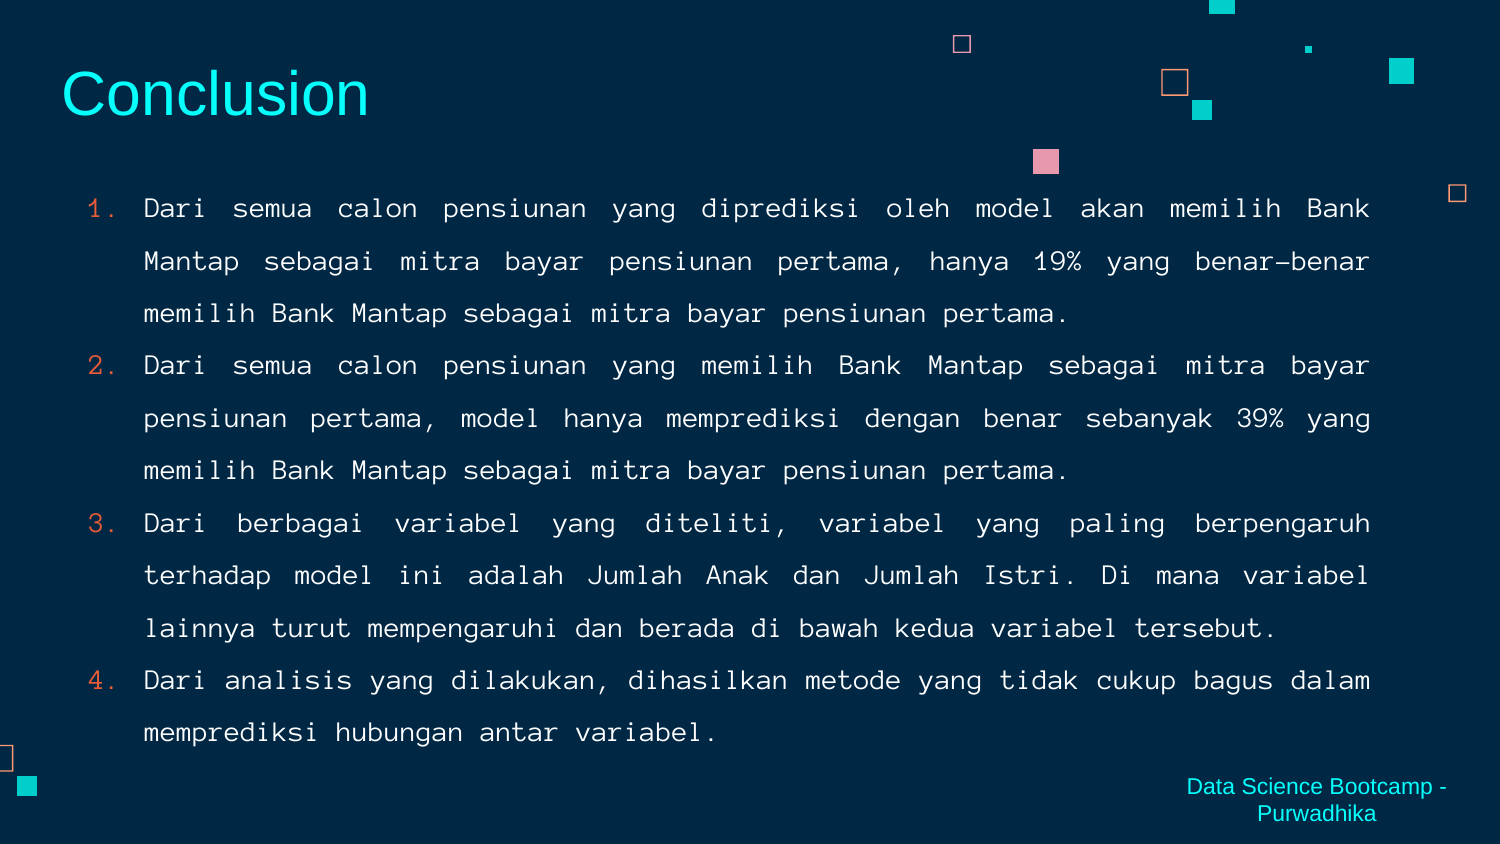

# Conclusion
Dari semua calon pensiunan yang diprediksi oleh model akan memilih Bank Mantap sebagai mitra bayar pensiunan pertama, hanya 19% yang benar-benar memilih Bank Mantap sebagai mitra bayar pensiunan pertama.
Dari semua calon pensiunan yang memilih Bank Mantap sebagai mitra bayar pensiunan pertama, model hanya memprediksi dengan benar sebanyak 39% yang memilih Bank Mantap sebagai mitra bayar pensiunan pertama.
Dari berbagai variabel yang diteliti, variabel yang paling berpengaruh terhadap model ini adalah Jumlah Anak dan Jumlah Istri. Di mana variabel lainnya turut mempengaruhi dan berada di bawah kedua variabel tersebut.
Dari analisis yang dilakukan, dihasilkan metode yang tidak cukup bagus dalam memprediksi hubungan antar variabel.
Data Science Bootcamp - Purwadhika